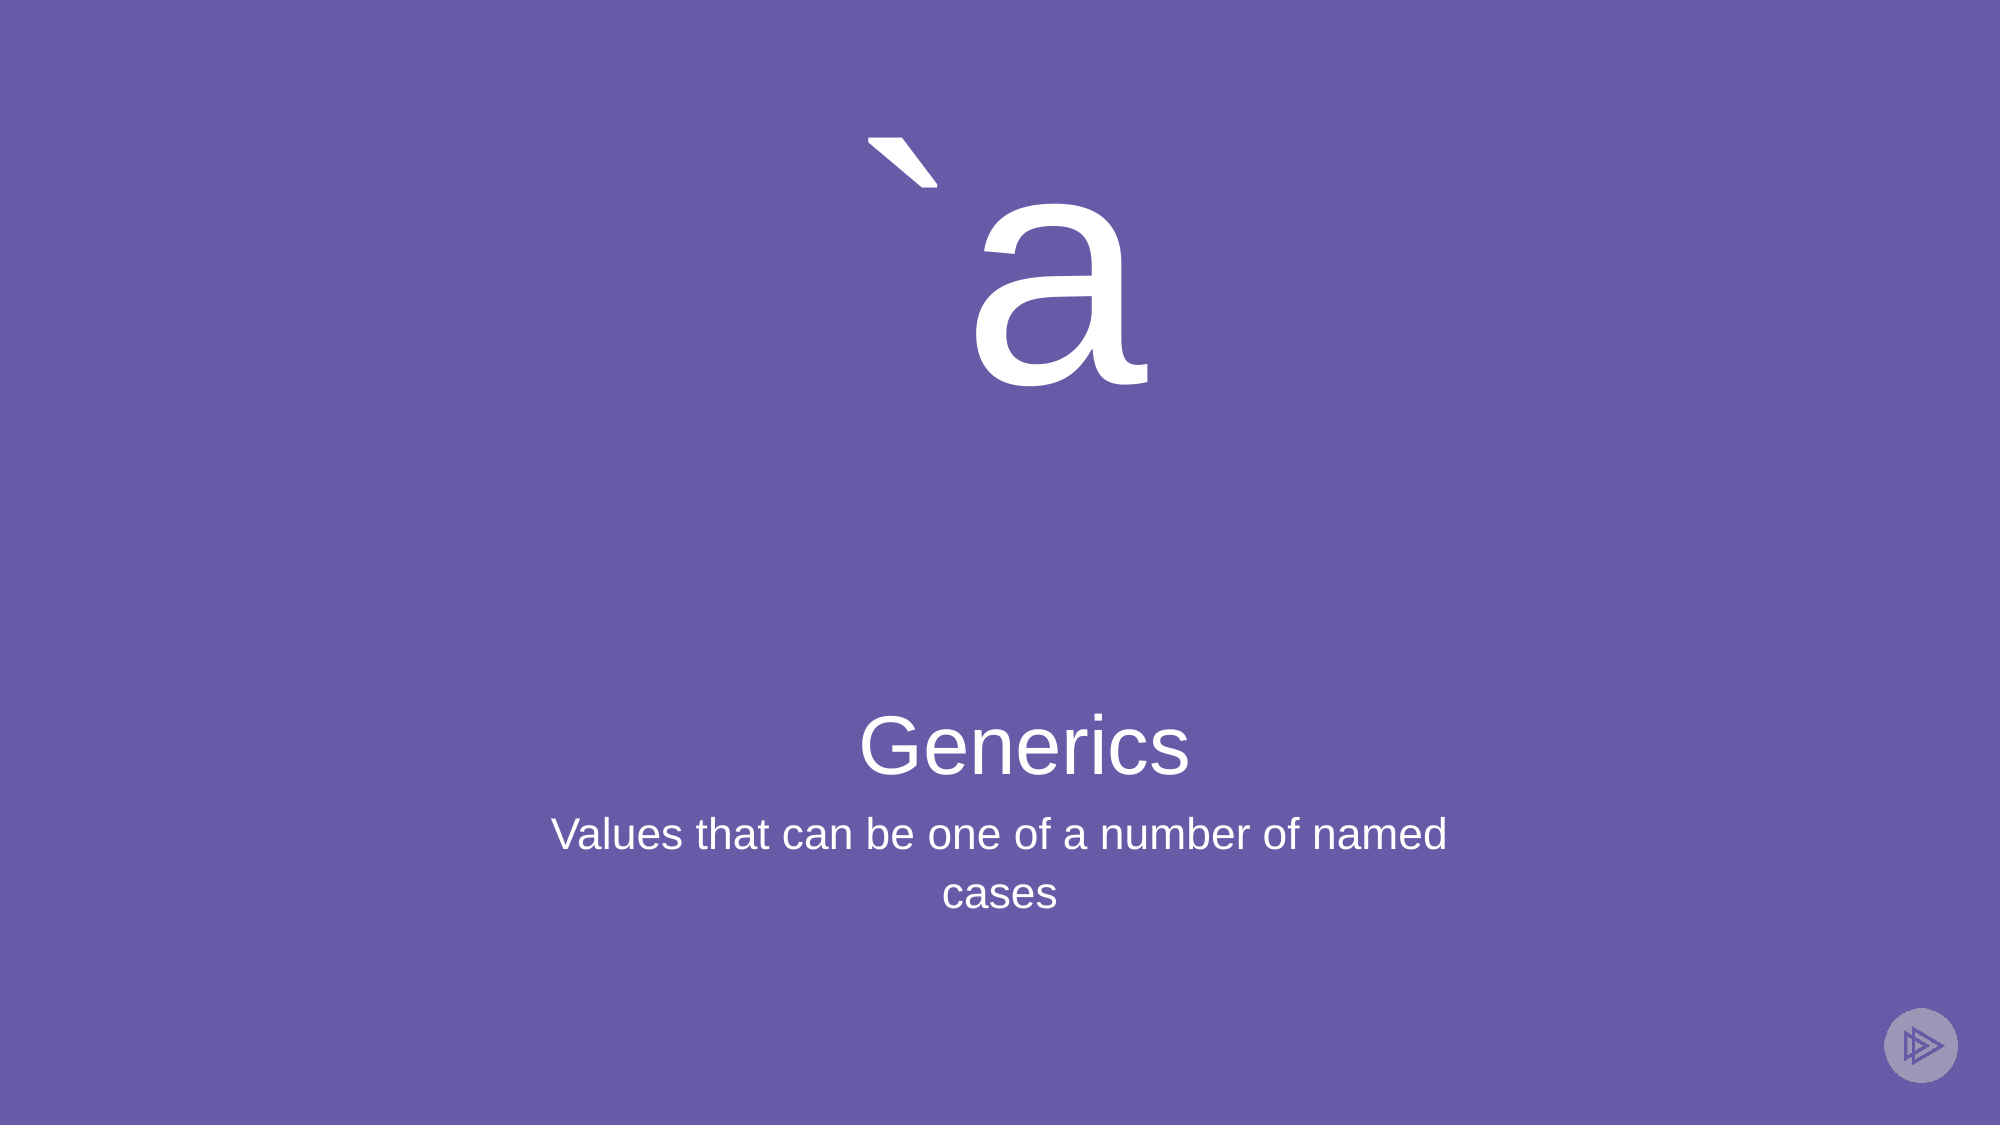

`a
Generics
Values that can be one of a number of named cases